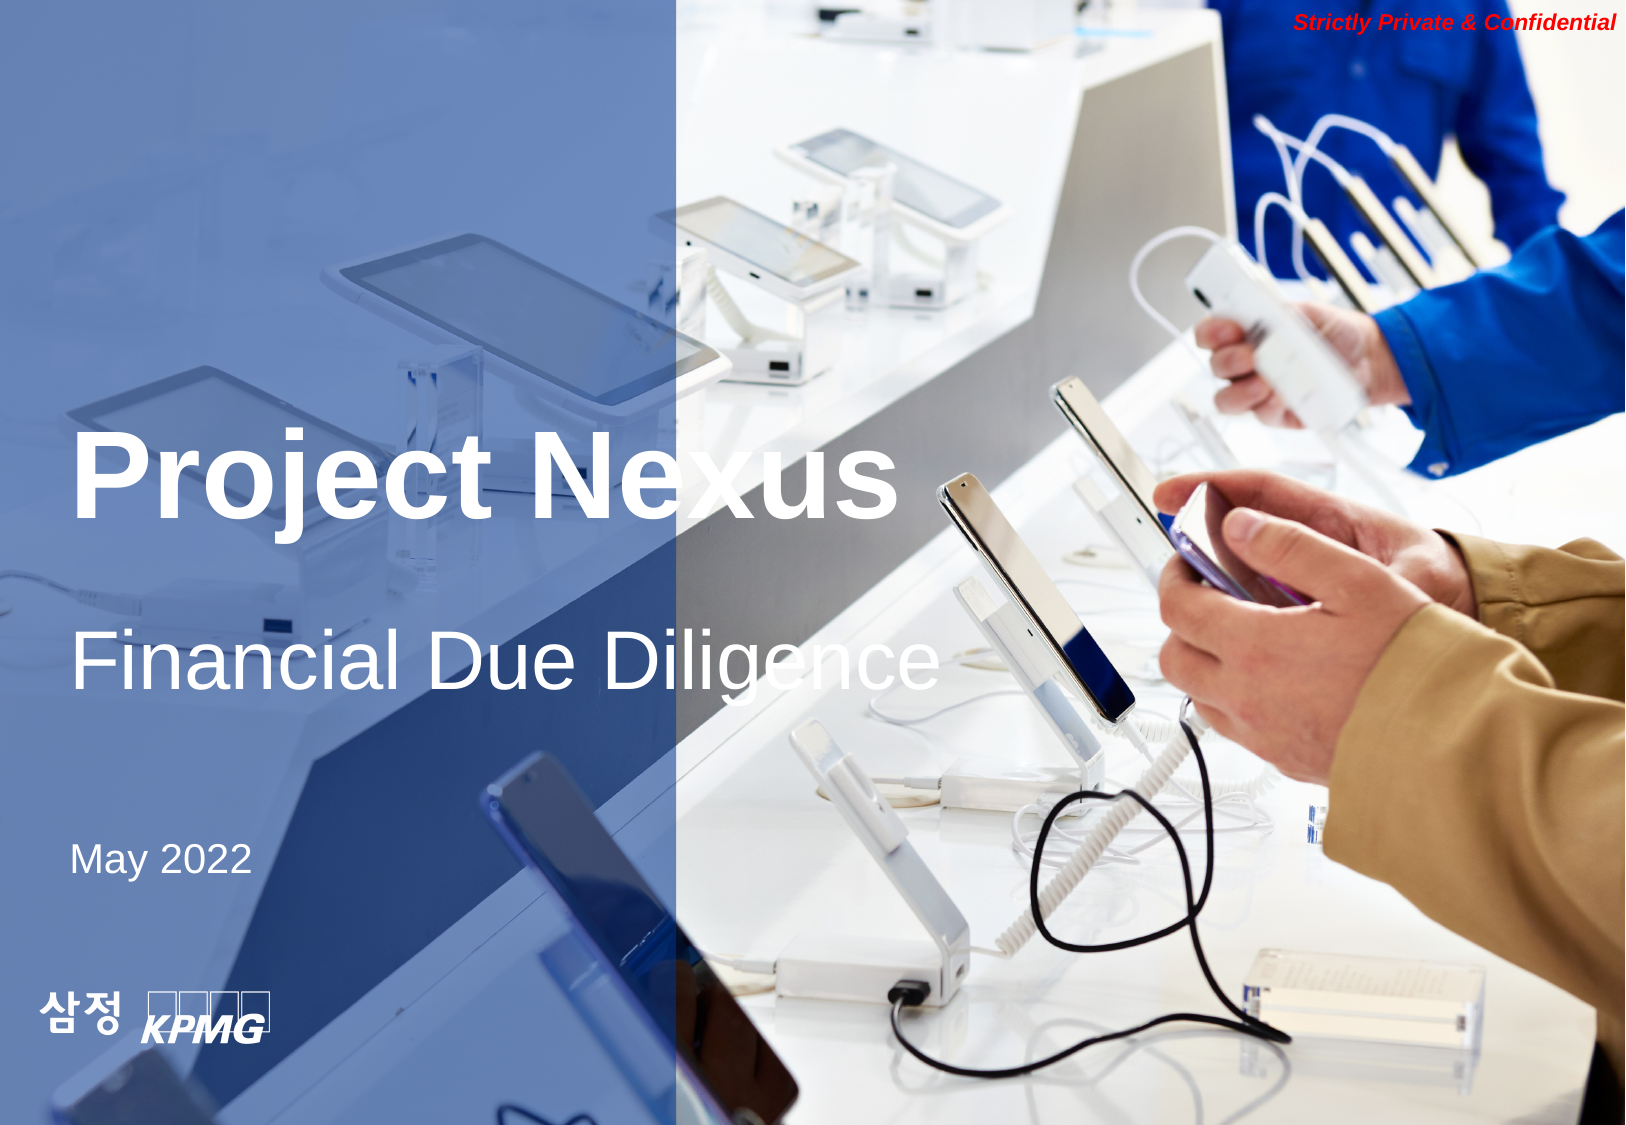

Project Nexus

Financial Due Diligence

May 2022